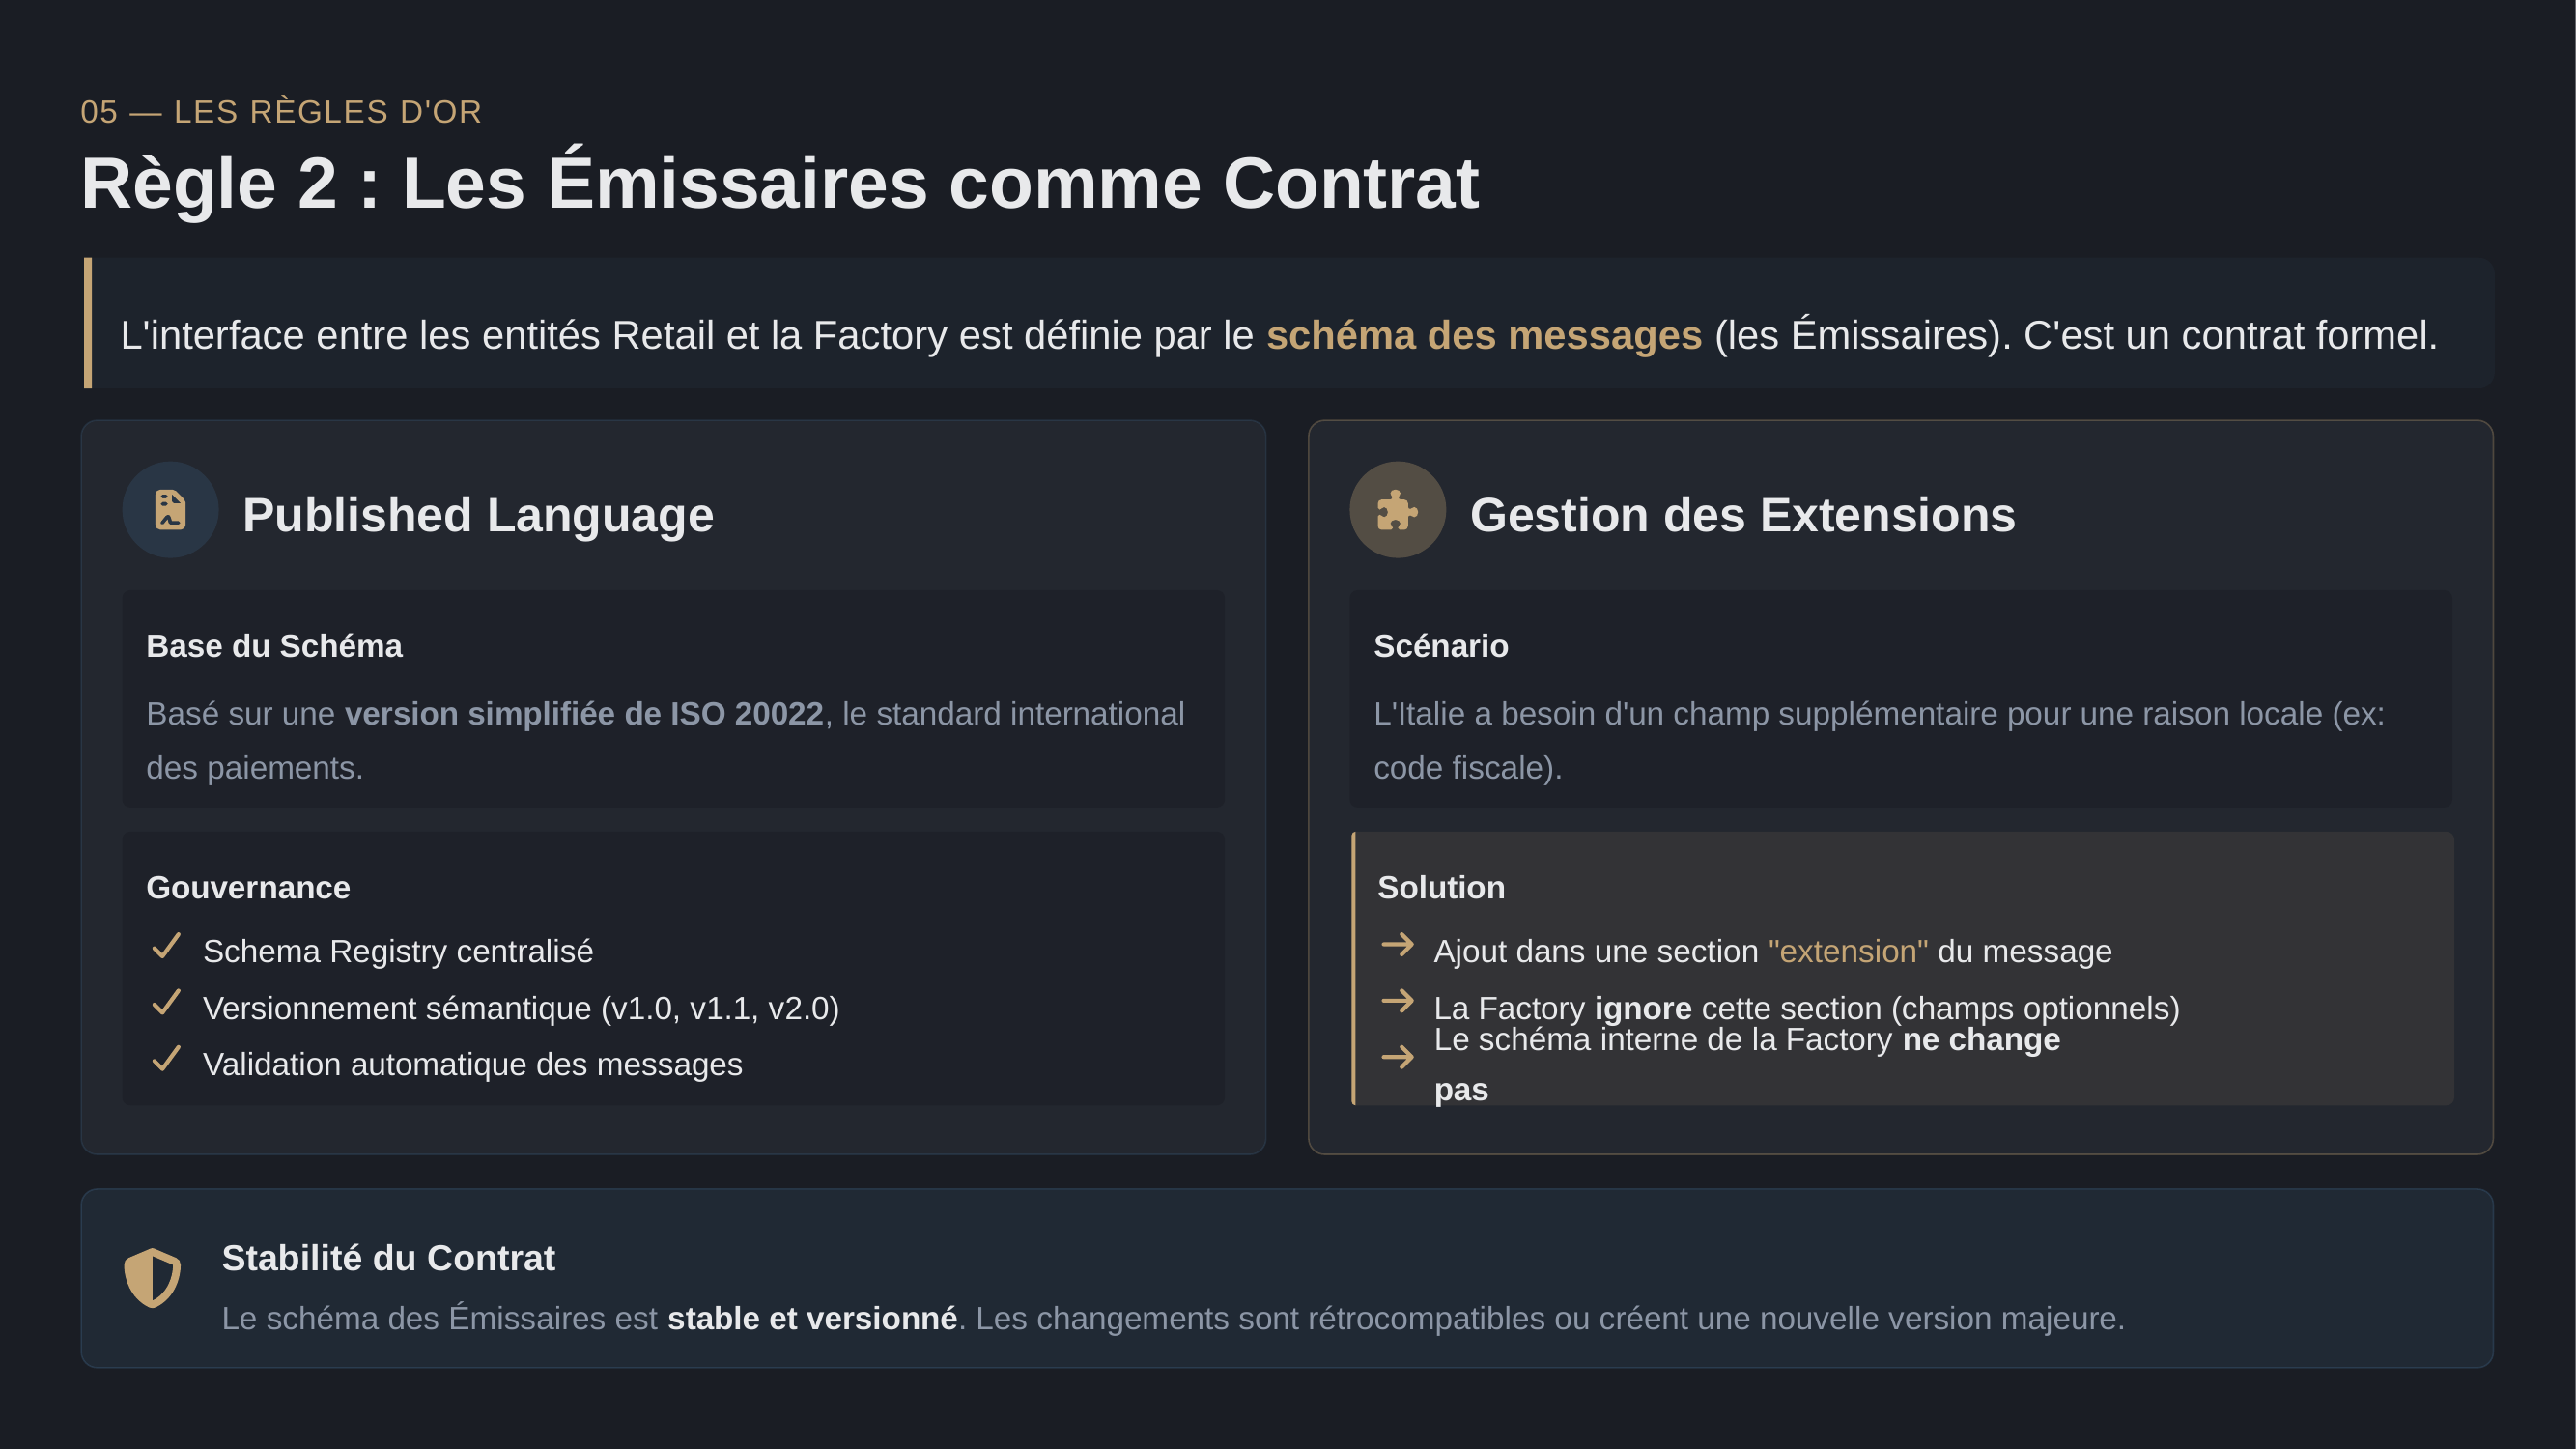

05 — LES RÈGLES D'OR
Règle 2 : Les Émissaires comme Contrat

L'interface entre les entités Retail et la Factory est définie par le schéma des messages (les Émissaires). C'est un contrat formel.

Published Language
Gestion des Extensions

Base du Schéma
Scénario
Basé sur une version simplifiée de ISO 20022, le standard international des paiements.
L'Italie a besoin d'un champ supplémentaire pour une raison locale (ex: code fiscale).

Gouvernance
Solution
Schema Registry centralisé
Ajout dans une section "extension" du message

Versionnement sémantique (v1.0, v1.1, v2.0)
La Factory ignore cette section (champs optionnels)

Validation automatique des messages
Le schéma interne de la Factory ne change pas

Stabilité du Contrat

Le schéma des Émissaires est stable et versionné. Les changements sont rétrocompatibles ou créent une nouvelle version majeure.